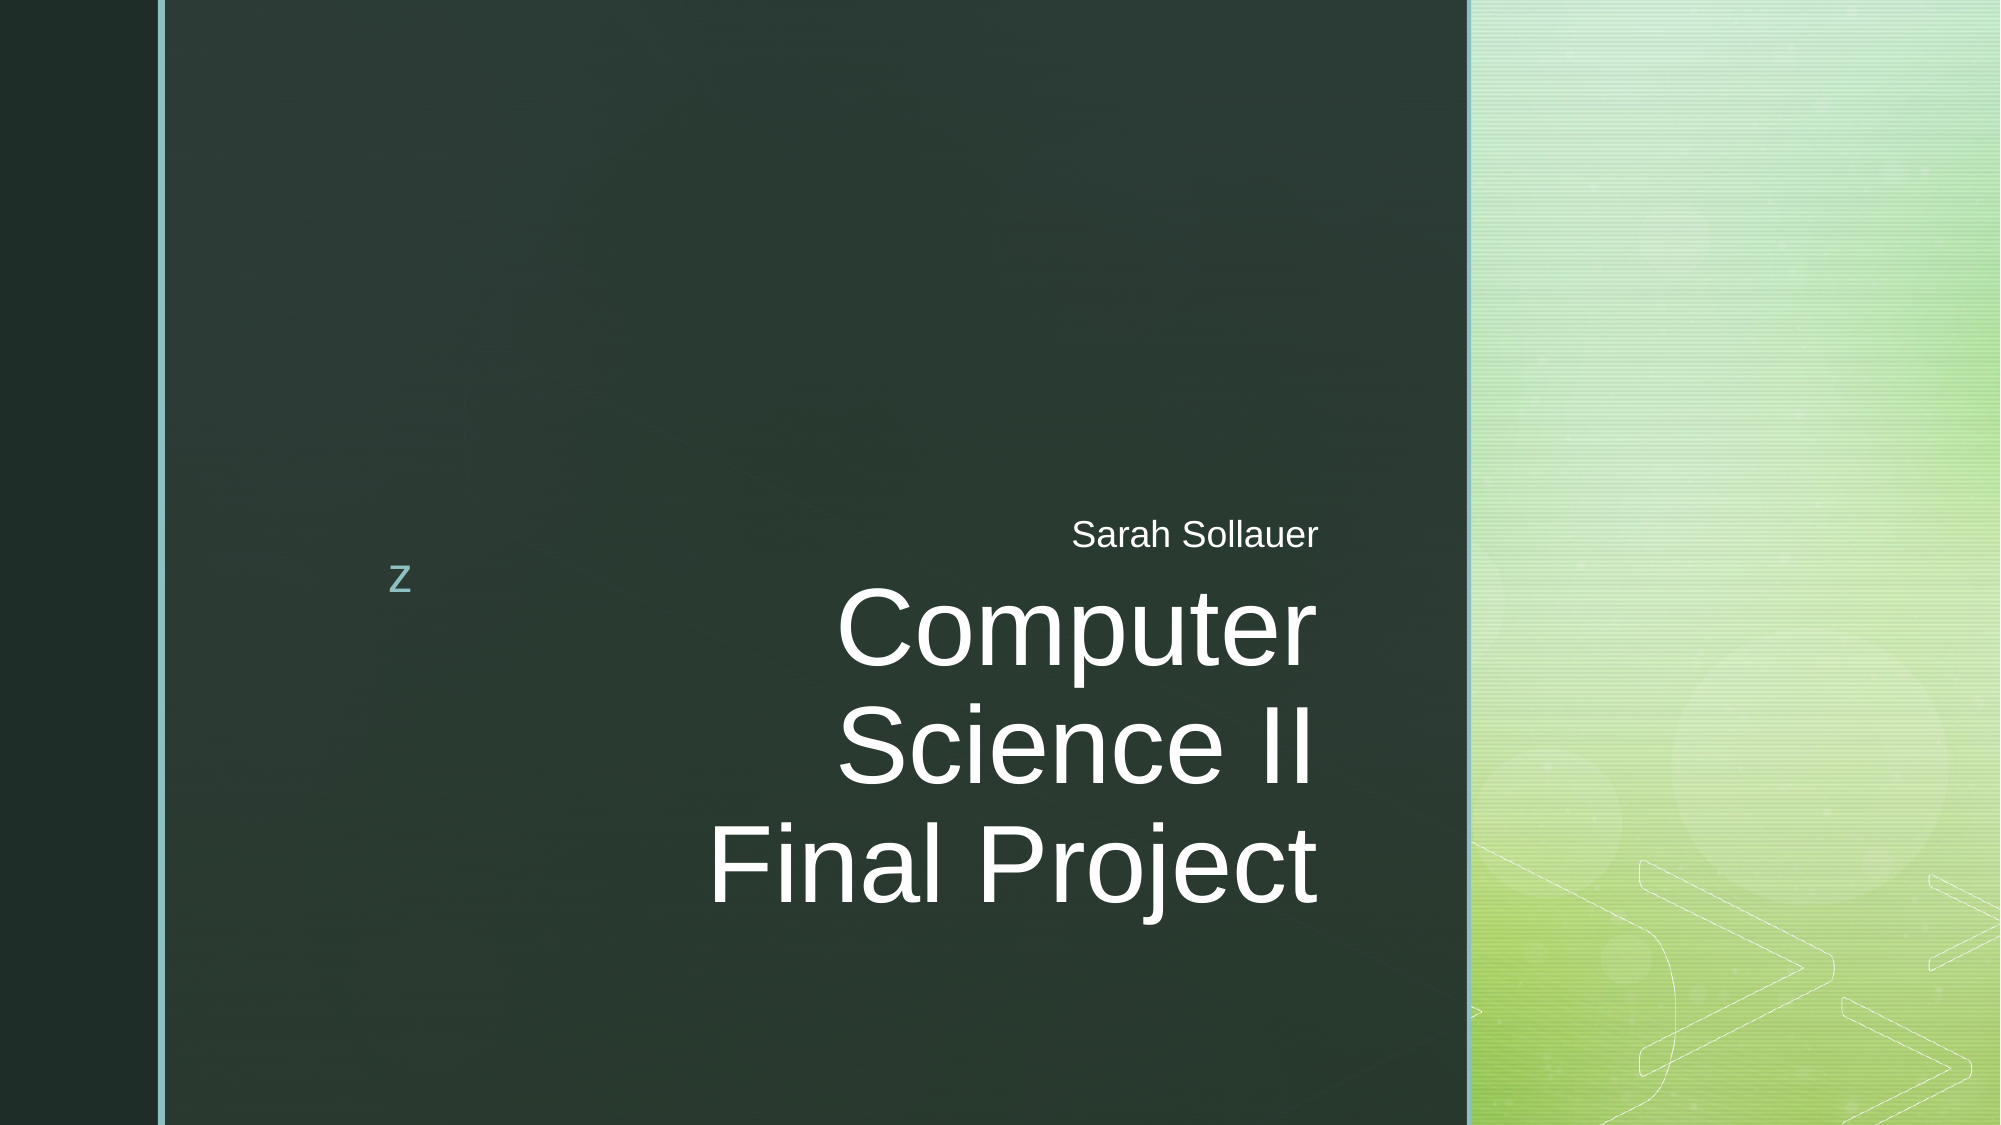

Sarah Sollauer
# Computer Science II Final Project